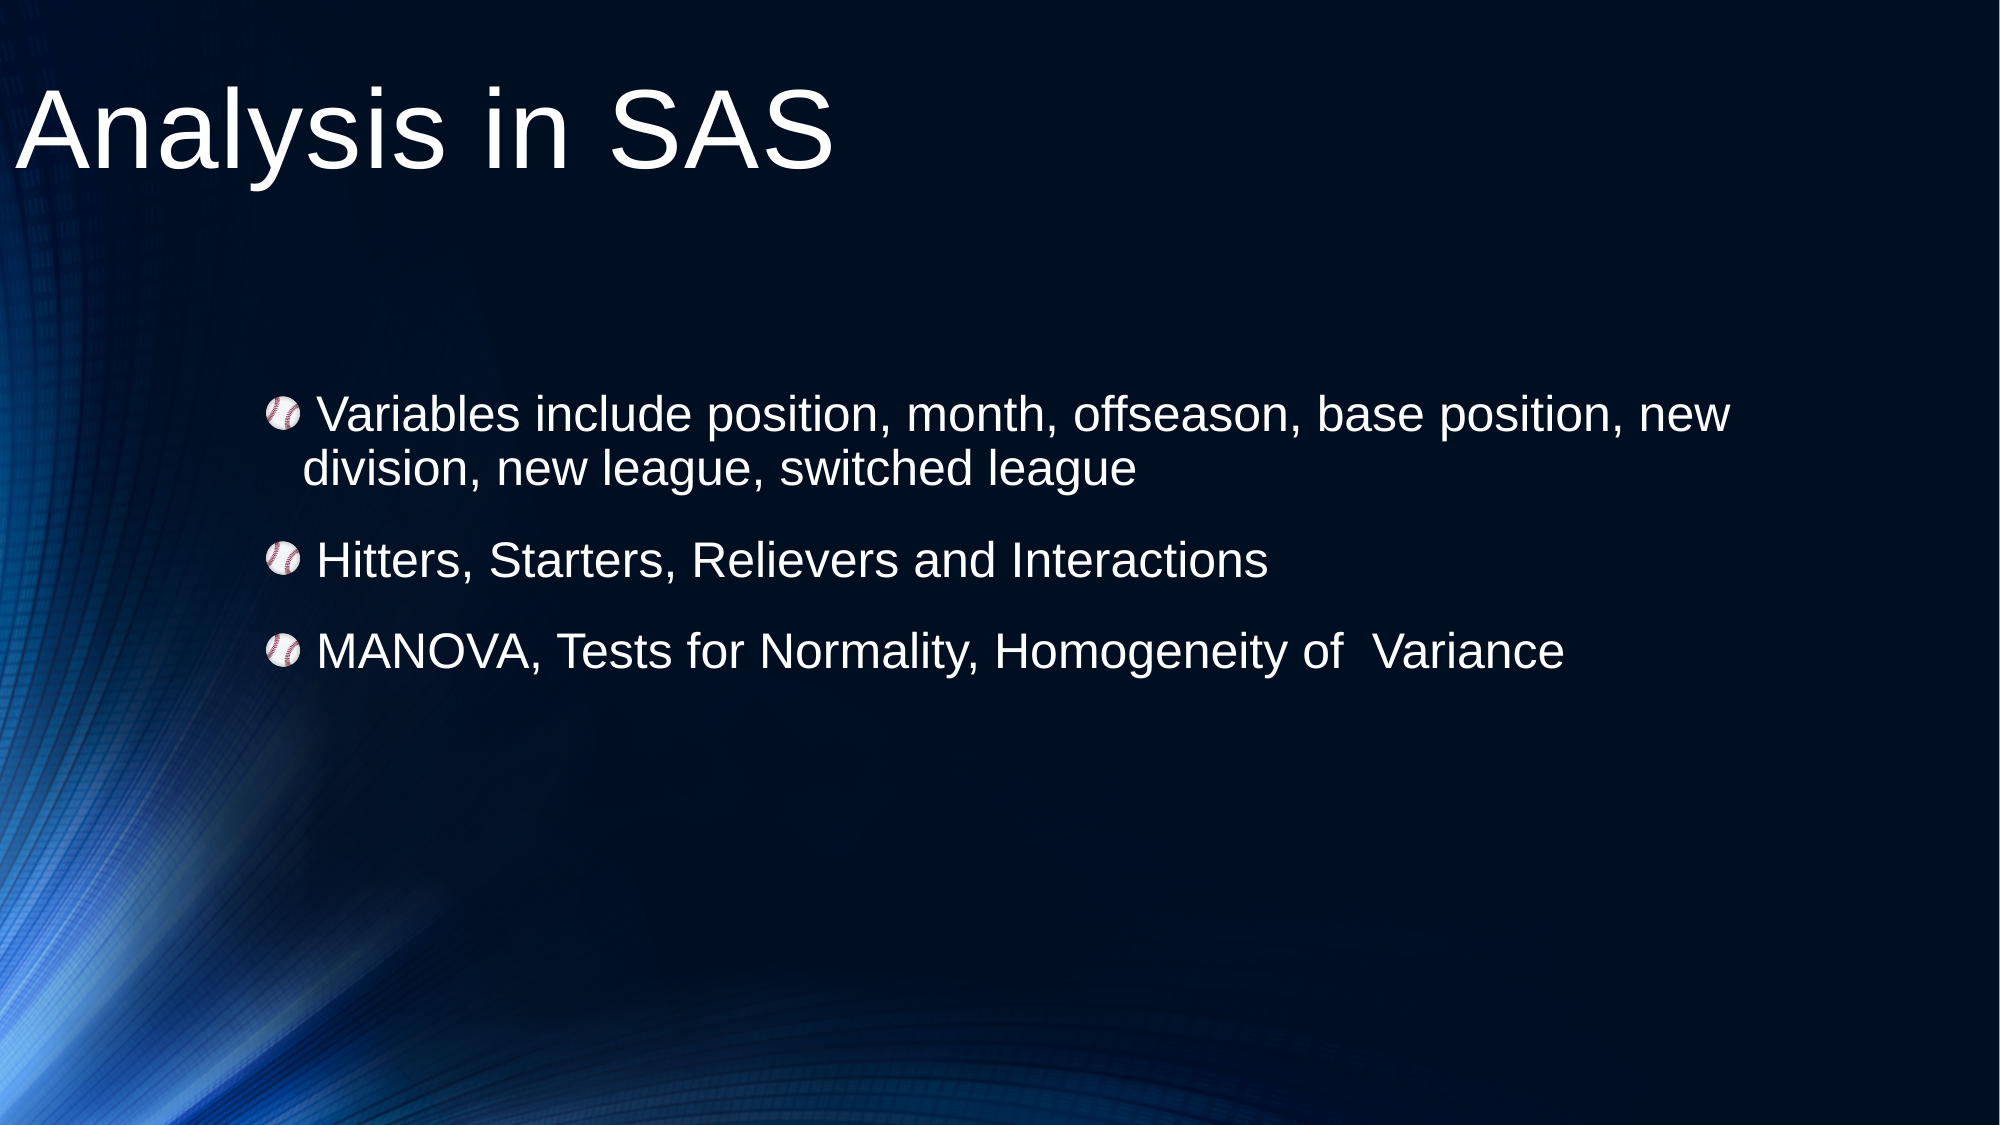

# Analysis in SAS
 Variables include position, month, offseason, base position, new division, new league, switched league
 Hitters, Starters, Relievers and Interactions
 MANOVA, Tests for Normality, Homogeneity of  Variance